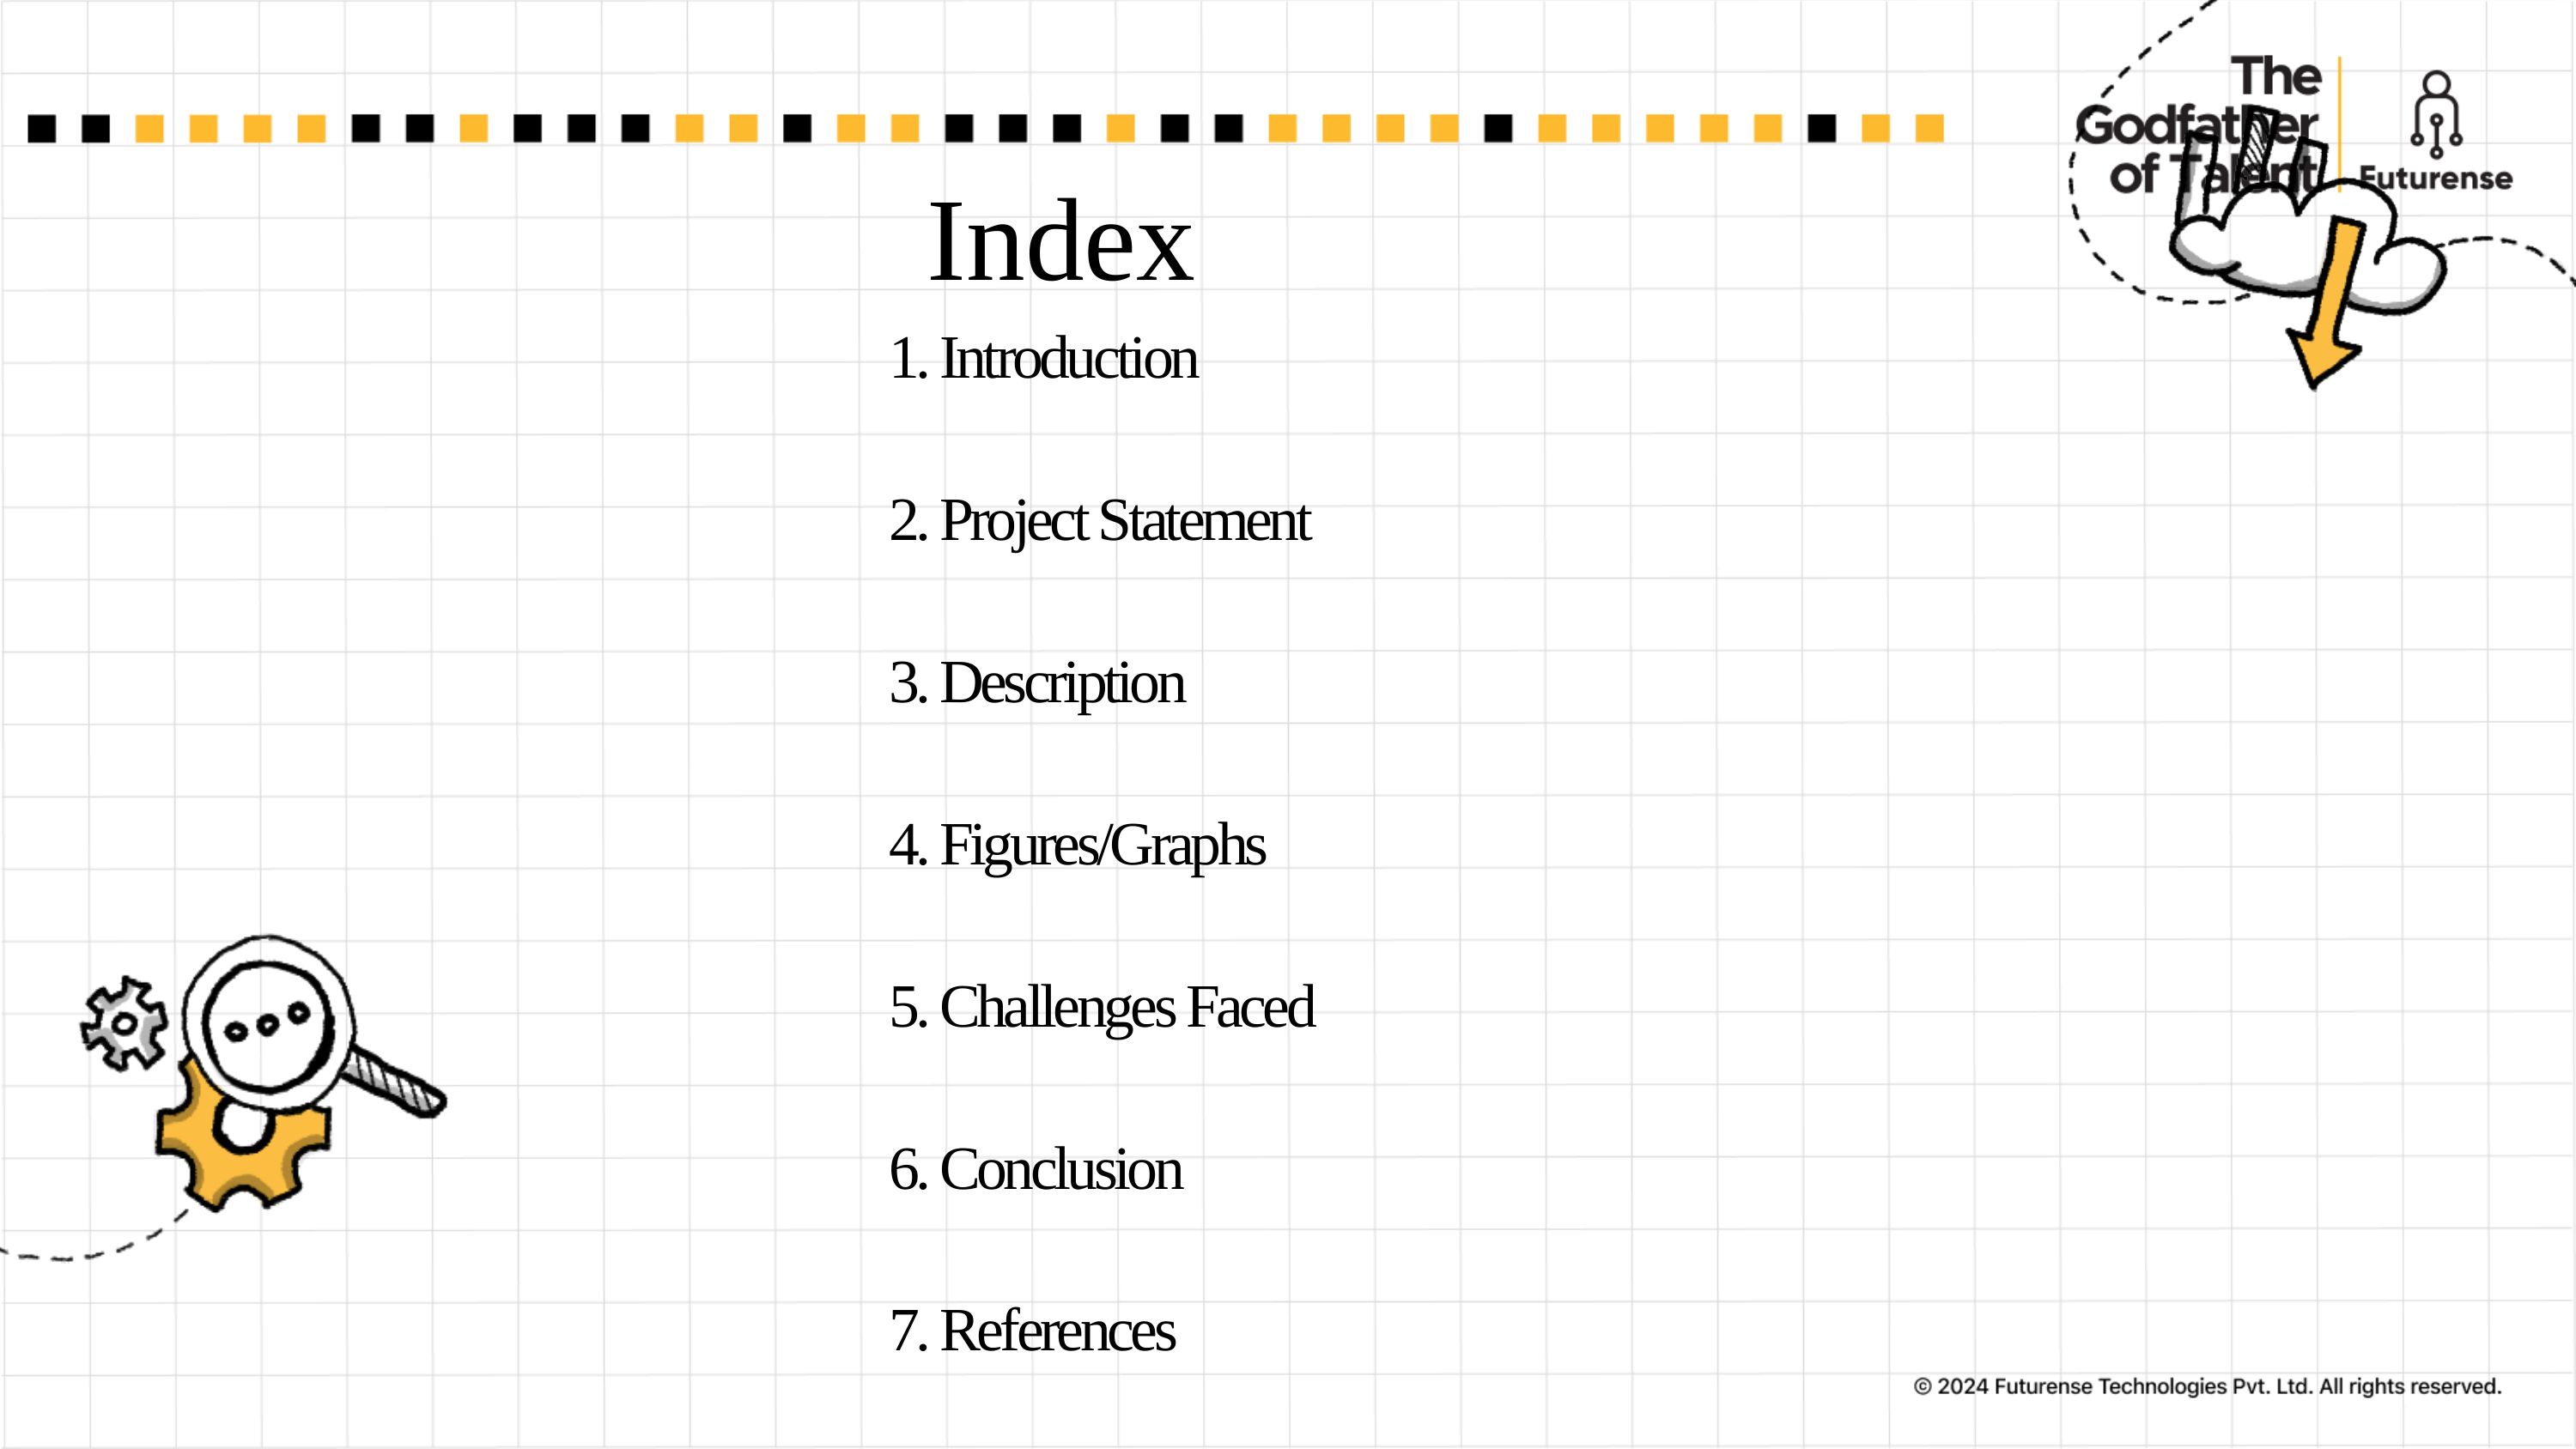

Index
1. Introduction

2. Project Statement

3. Description

4. Figures/Graphs

5. Challenges Faced

6. Conclusion

7. References